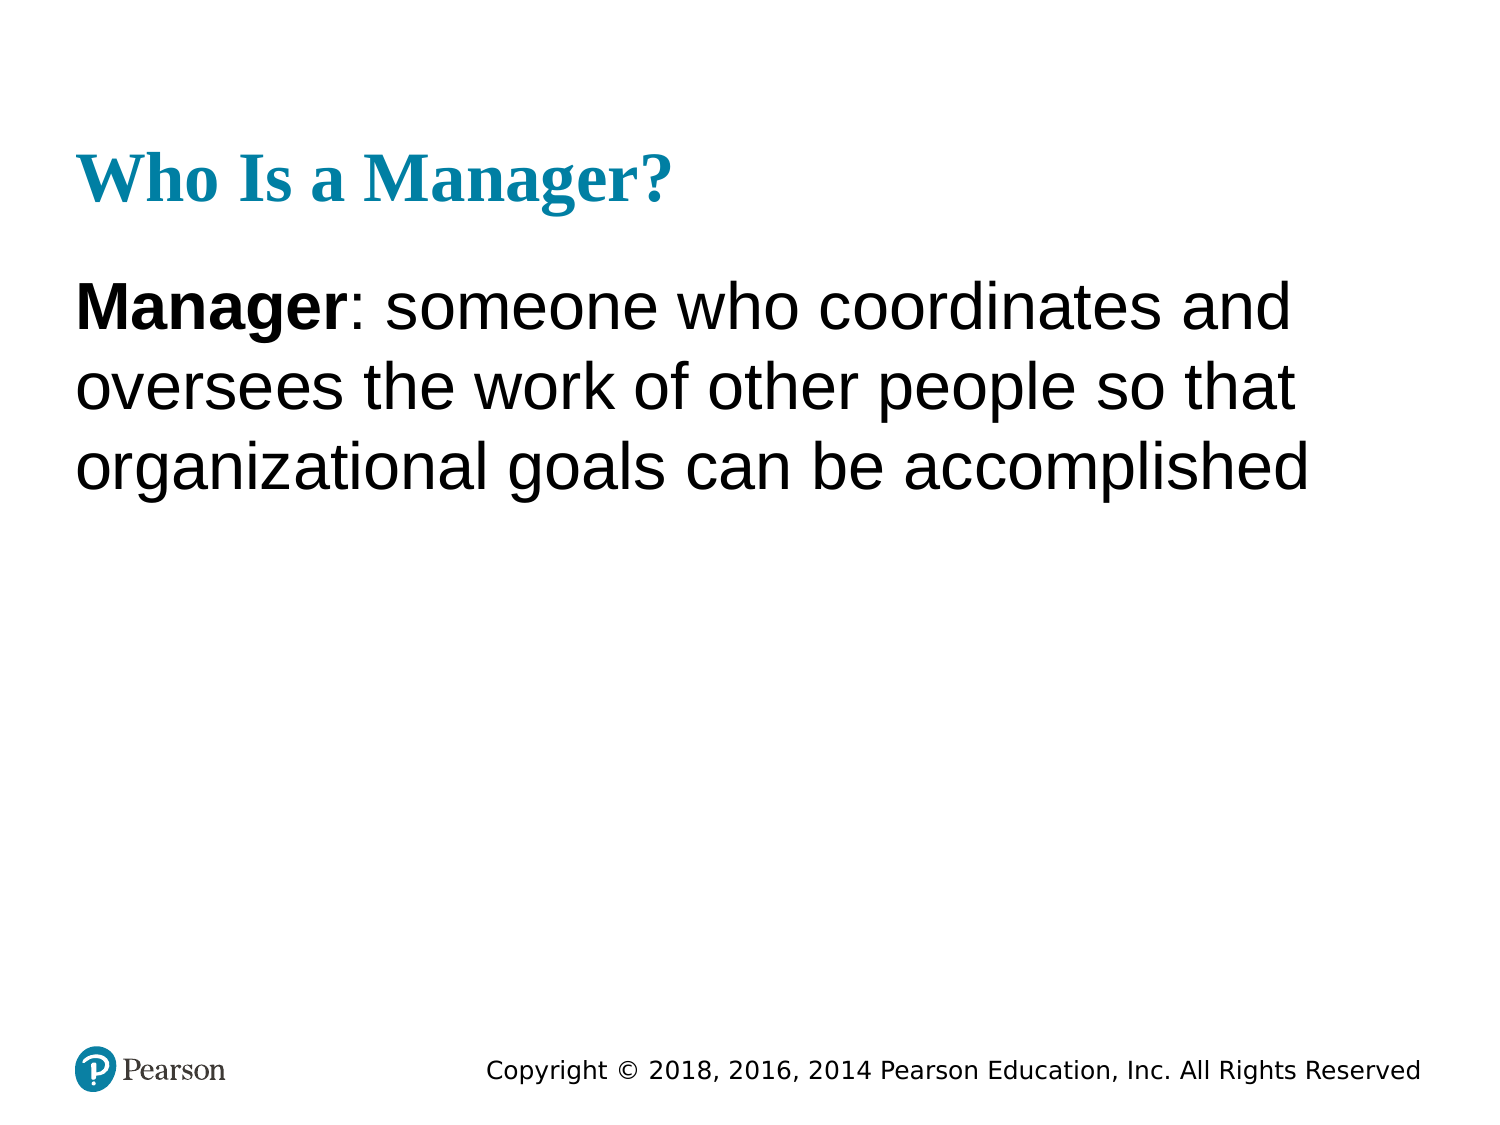

# Who Is a Manager?
Manager: someone who coordinates and oversees the work of other people so that organizational goals can be accomplished